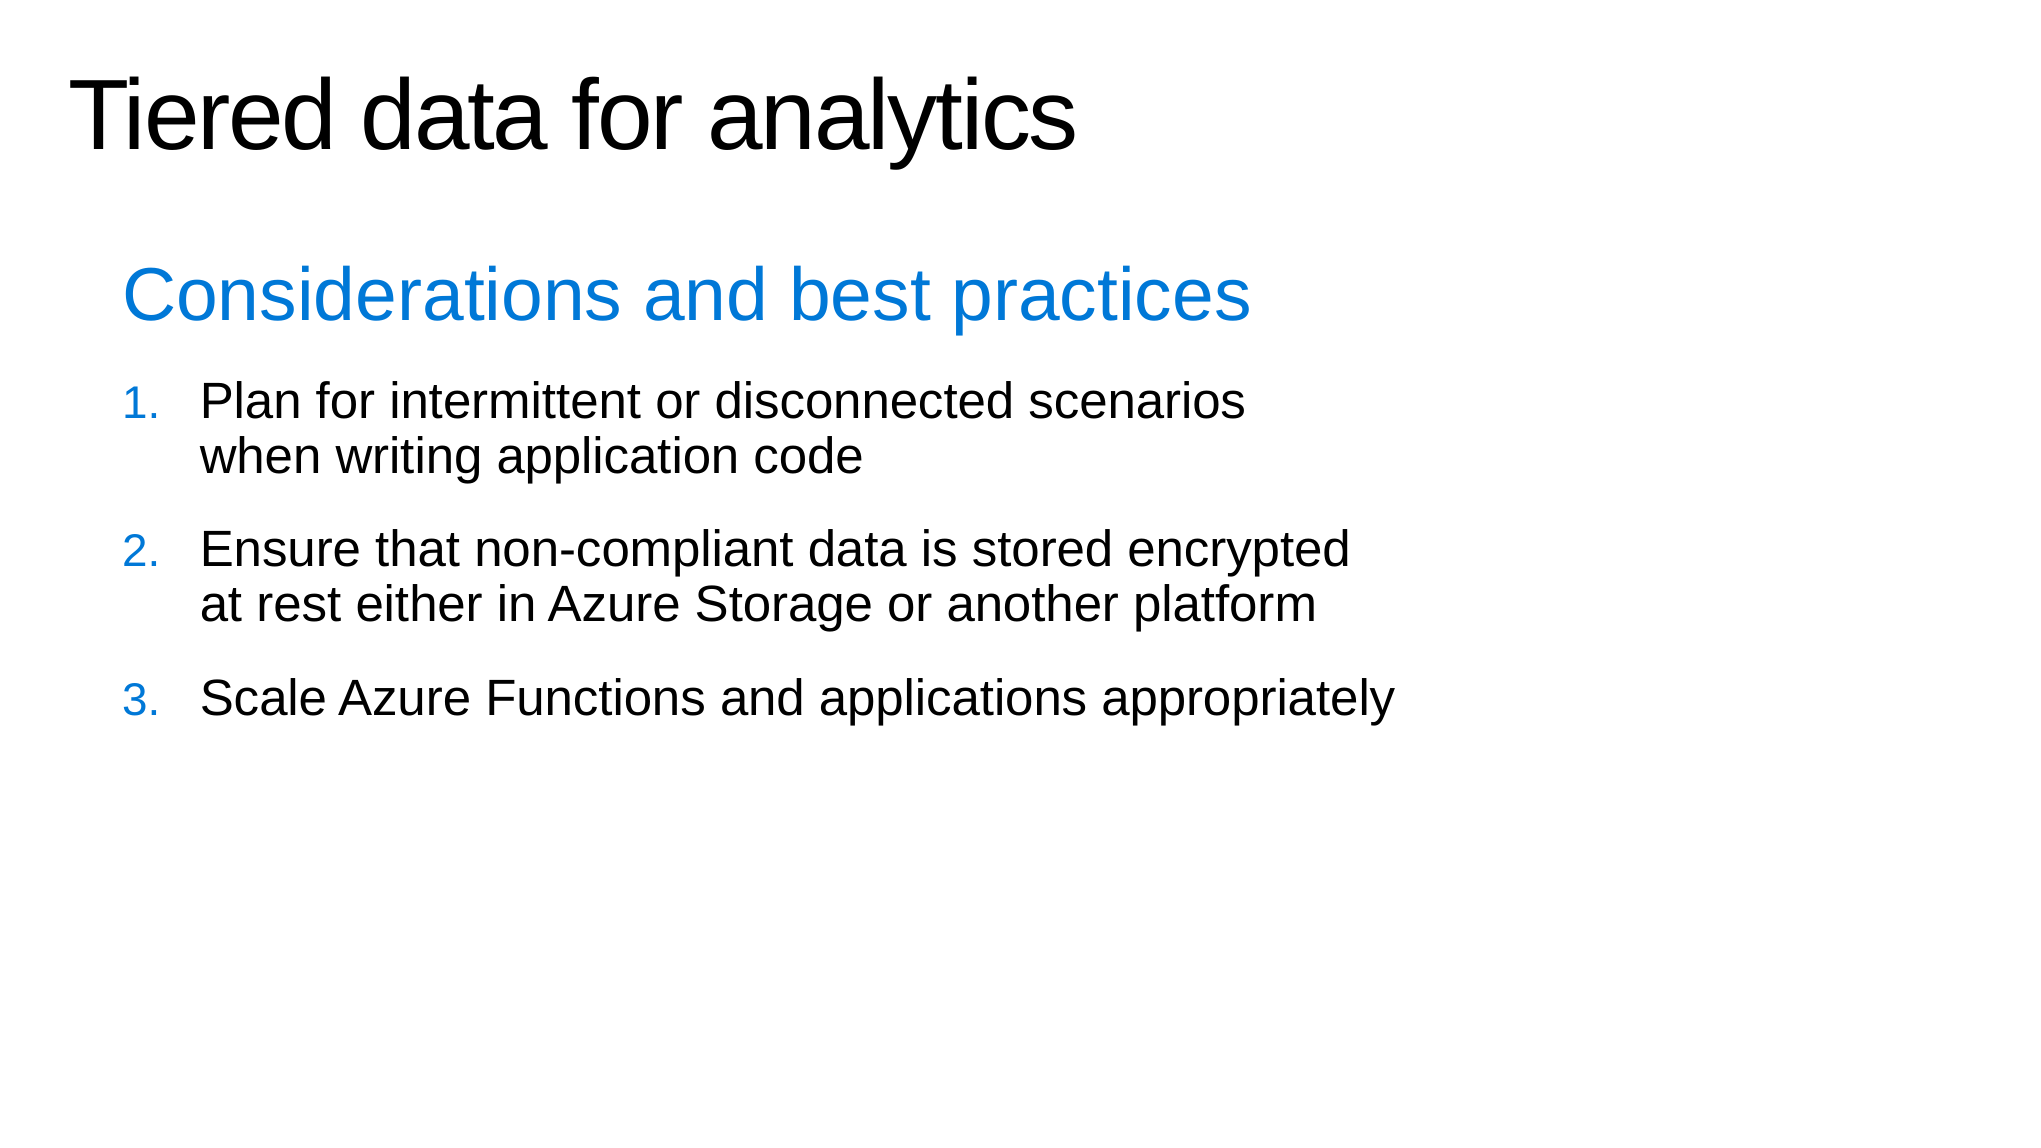

# Tiered data for analytics
Considerations and best practices
Plan for intermittent or disconnected scenarios
when writing application code
Ensure that non-compliant data is stored encrypted
at rest either in Azure Storage or another platform
Scale Azure Functions and applications appropriately